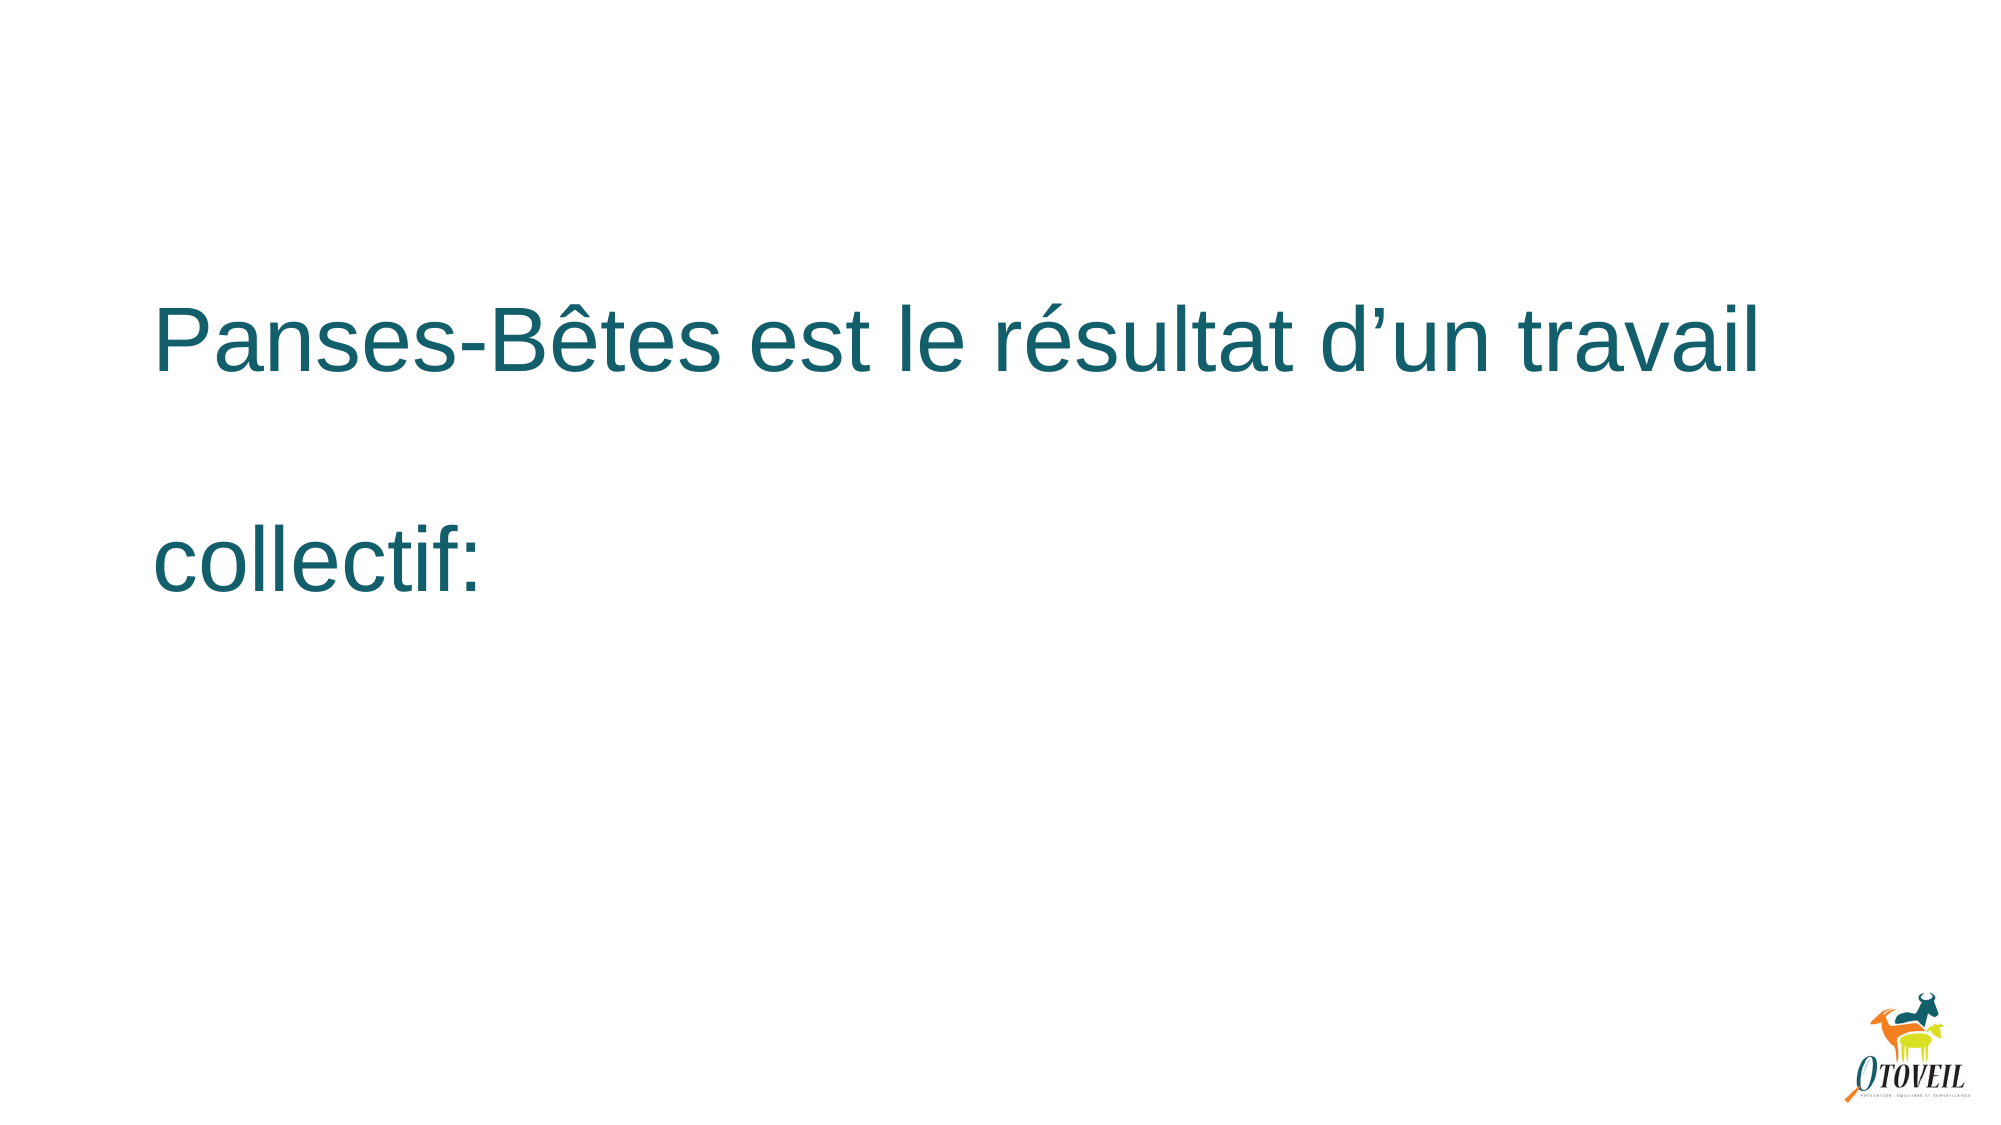

# Panses-Bêtes est le résultat d’un travail collectif: